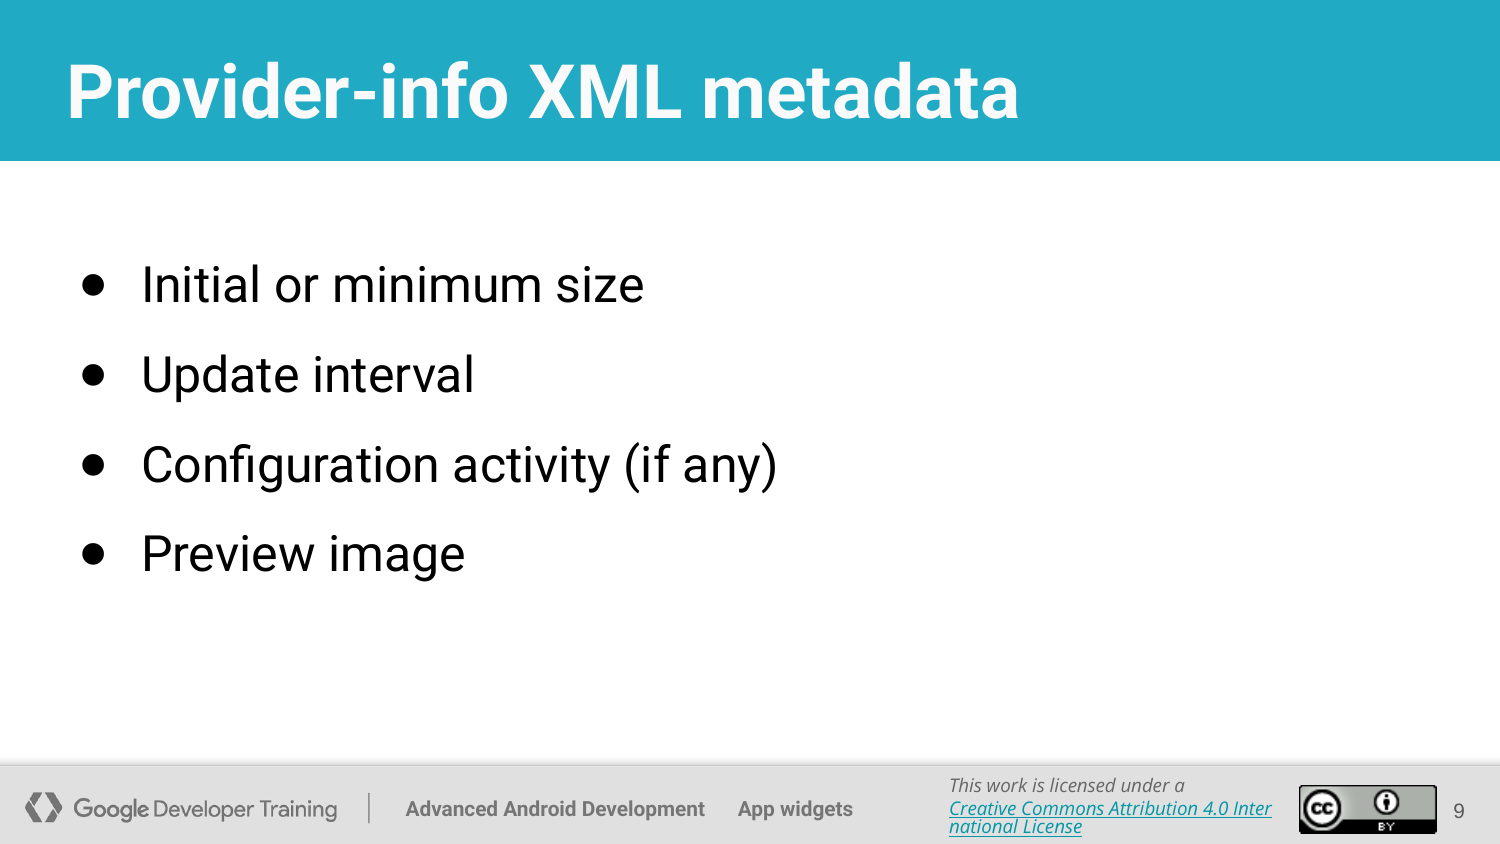

# Provider-info XML metadata
Initial or minimum size
Update interval
Configuration activity (if any)
Preview image
9